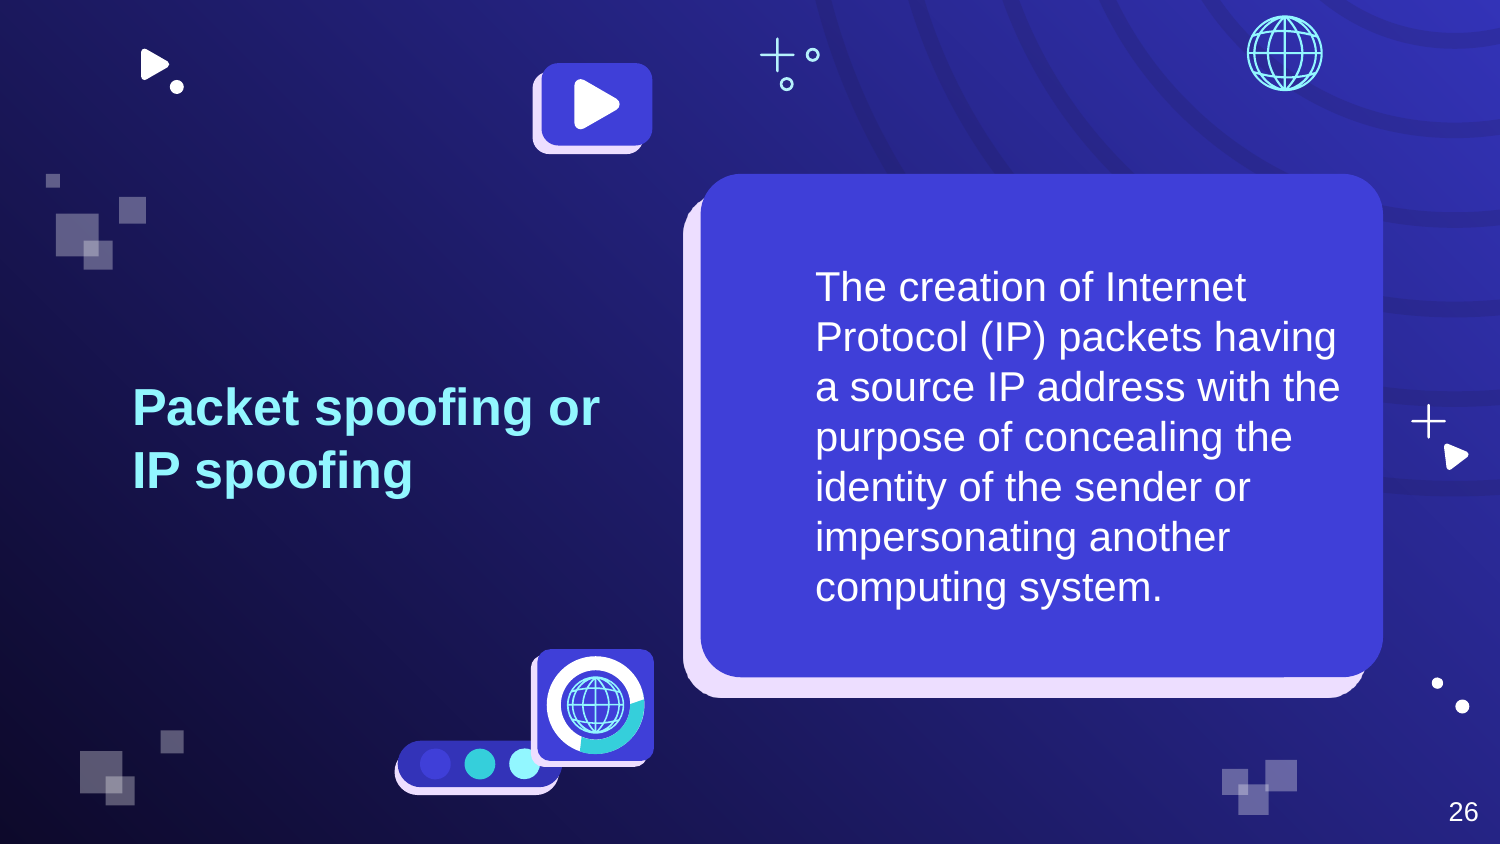

The creation of Internet Protocol (IP) packets having a source IP address with the purpose of concealing the identity of the sender or impersonating another computing system.
# Packet spoofing or IP spoofing

26